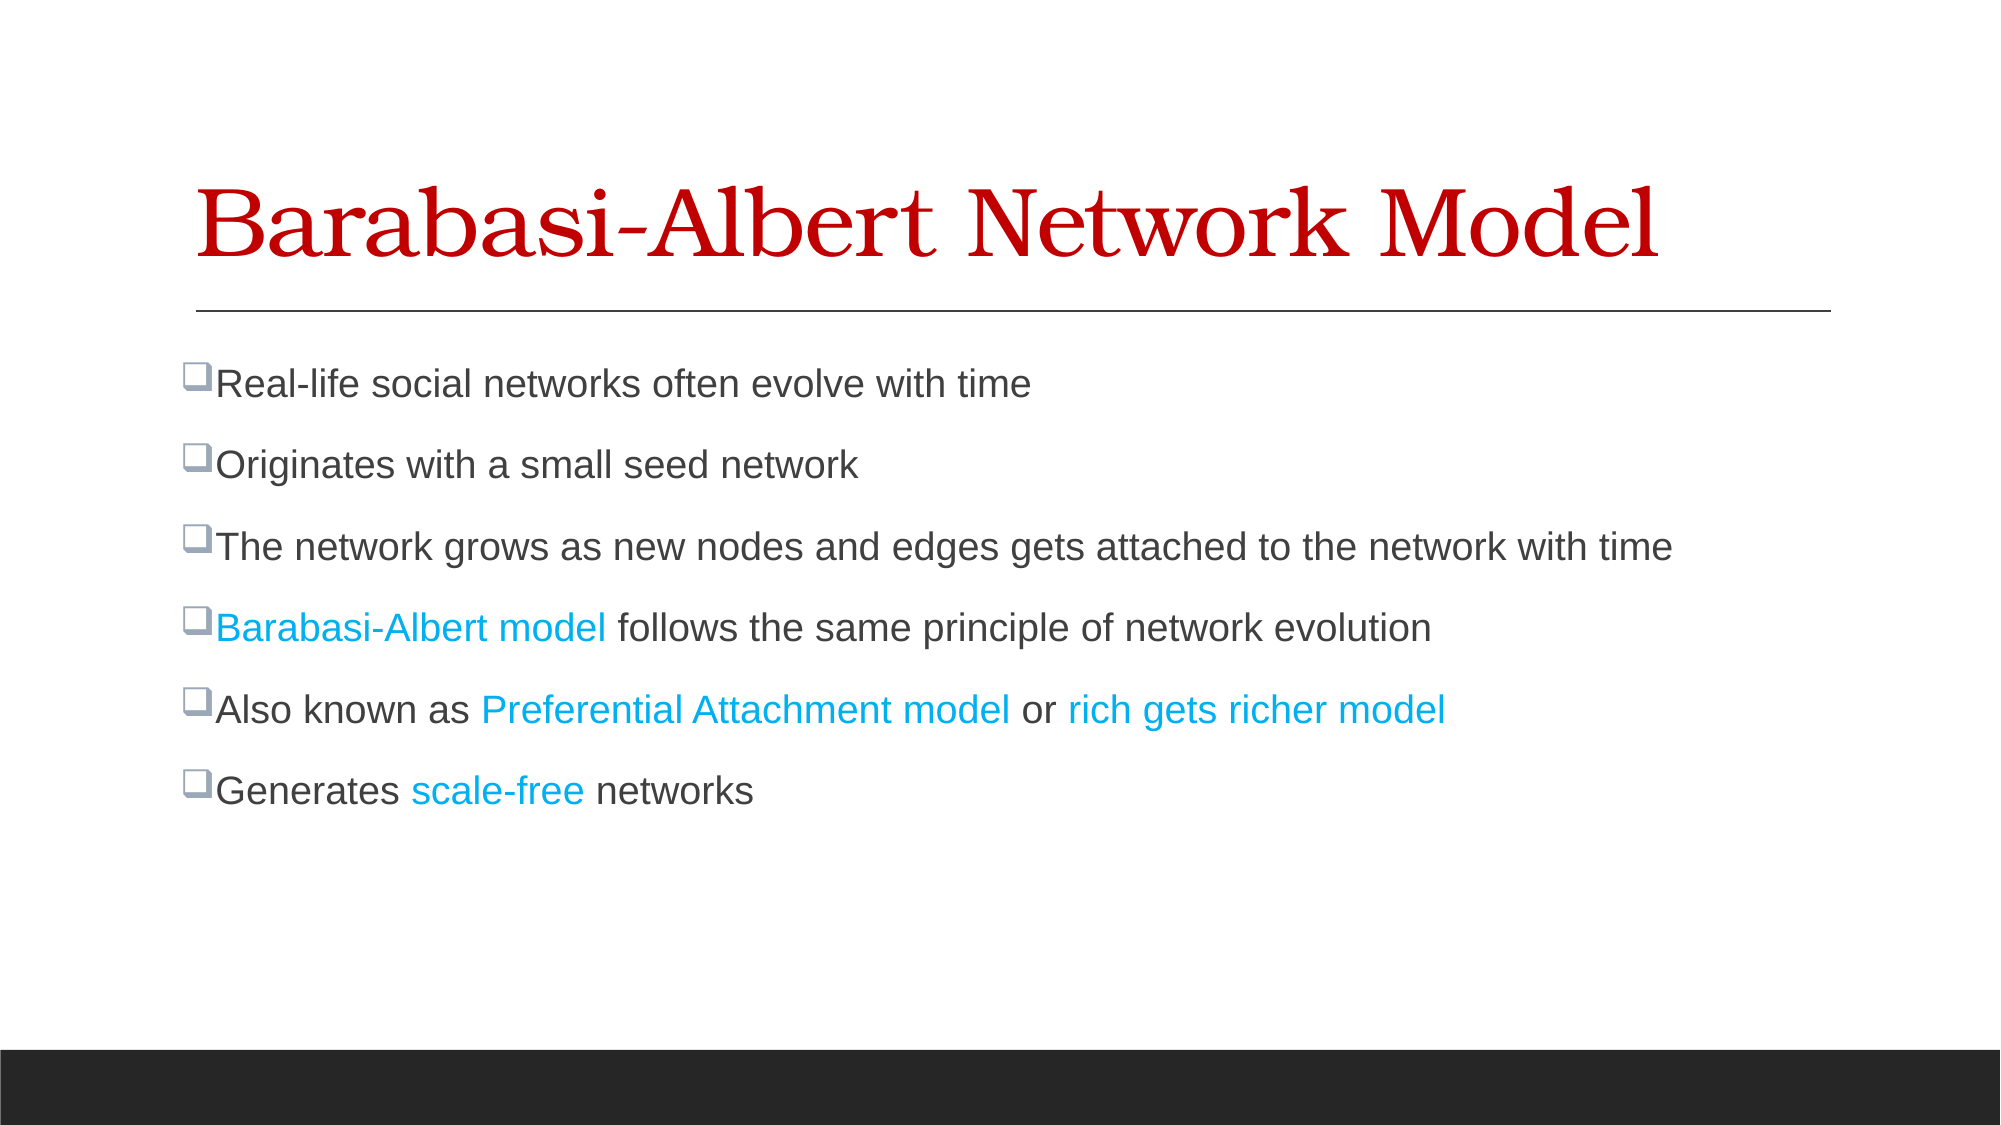

# Barabasi-Albert Network Model
Real-life social networks often evolve with time
Originates with a small seed network
The network grows as new nodes and edges gets attached to the network with time
Barabasi-Albert model follows the same principle of network evolution
Also known as Preferential Attachment model or rich gets richer model
Generates scale-free networks